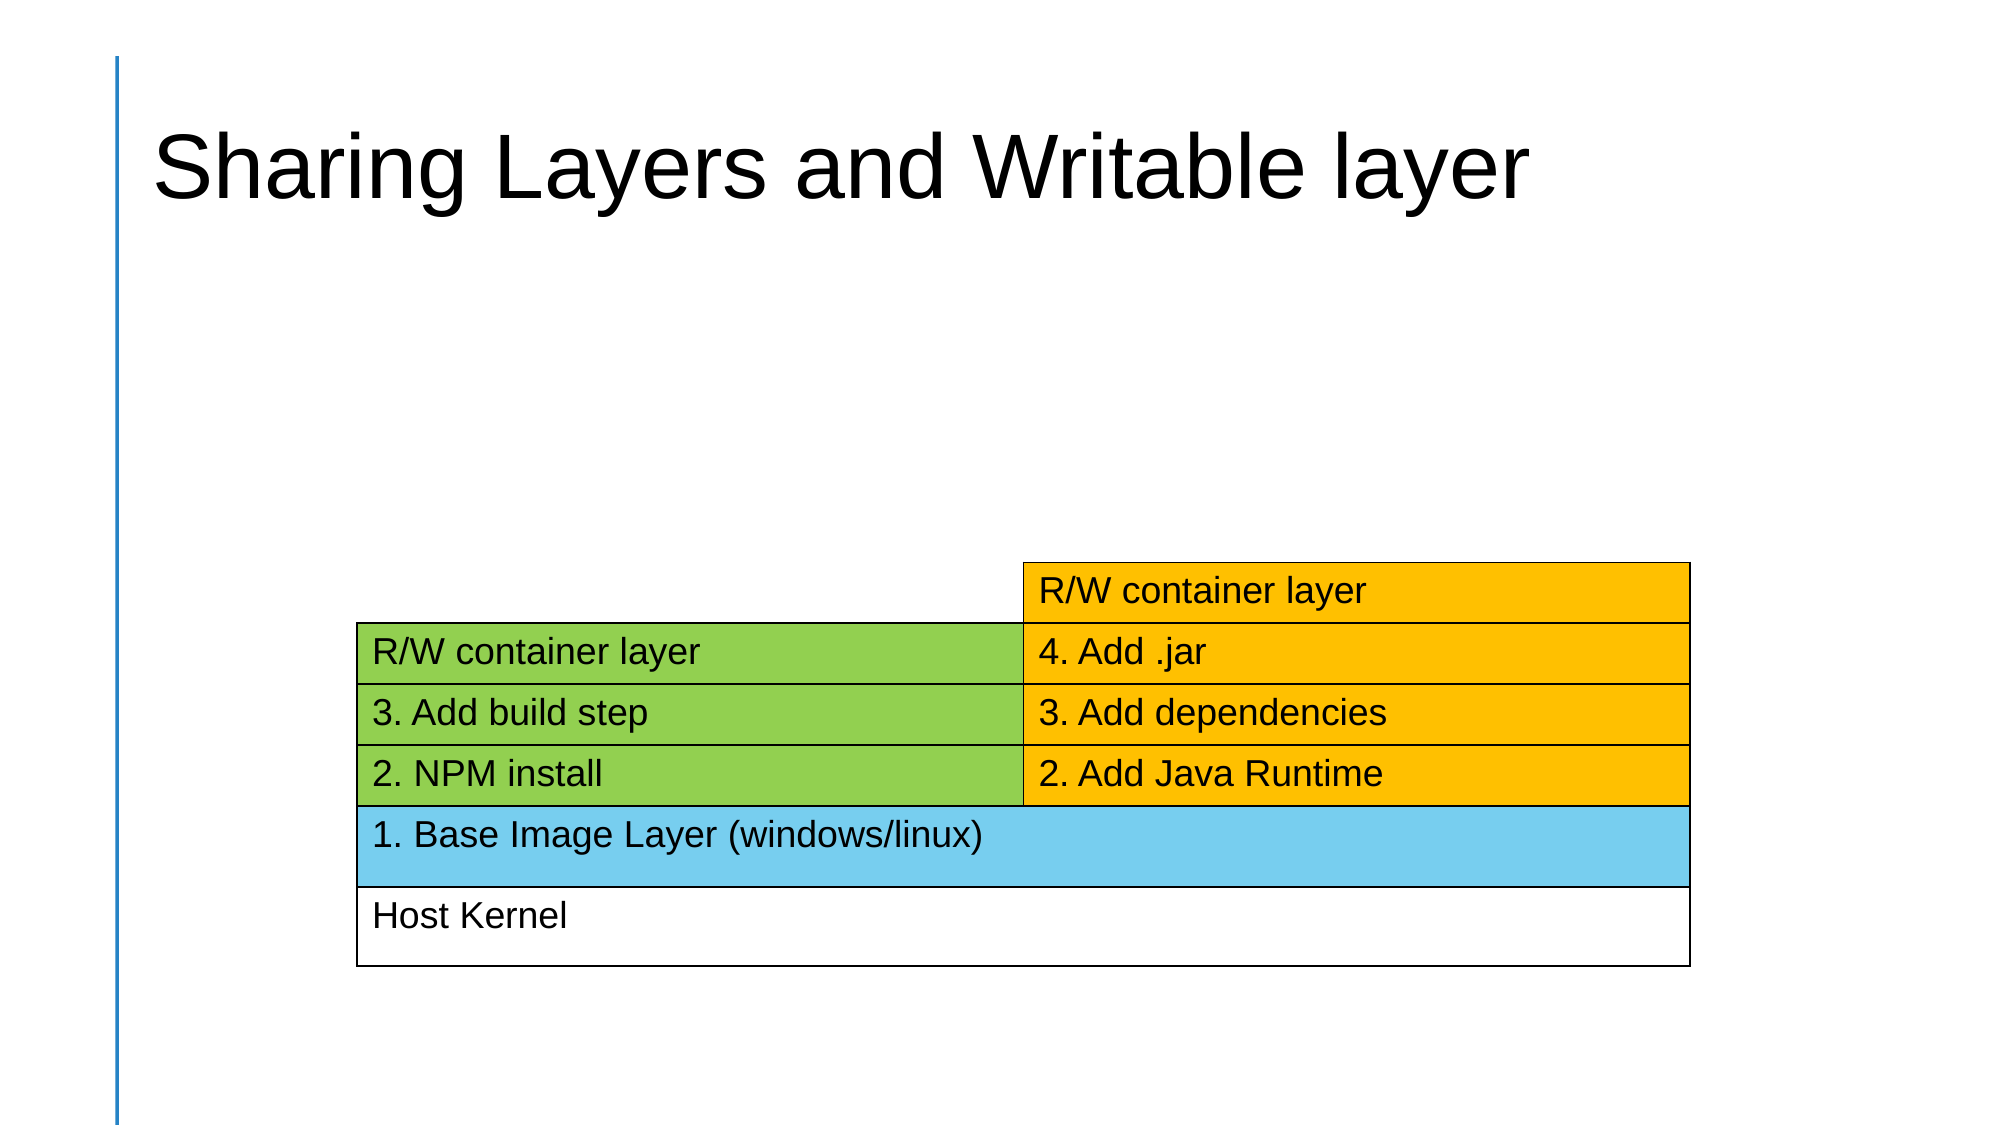

# Sharing Layers and Writable layer
|  | R/W container layer |
| --- | --- |
| R/W container layer | 4. Add .jar |
| 3. Add build step | 3. Add dependencies |
| 2. NPM install | 2. Add Java Runtime |
| 1. Base Image Layer (windows/linux) |  |
| Host Kernel |  |